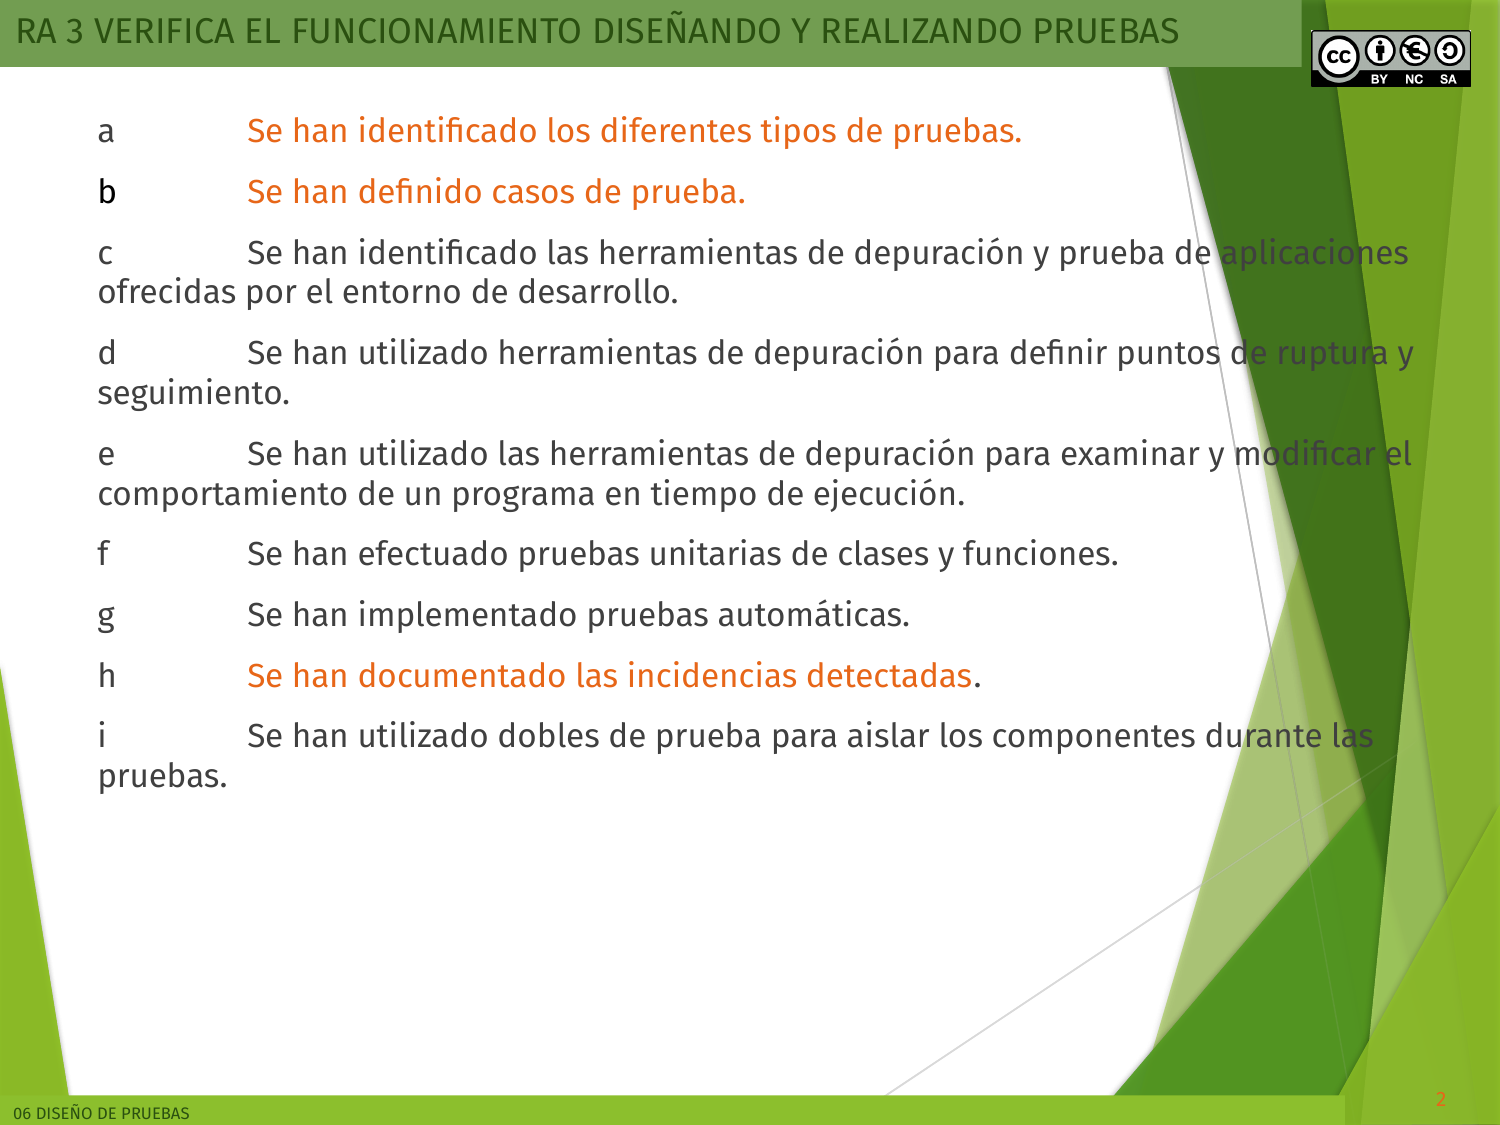

# RA 3 VERIFICA EL FUNCIONAMIENTO DISEÑANDO Y REALIZANDO PRUEBAS
a	Se han identificado los diferentes tipos de pruebas.
b	Se han definido casos de prueba.
c	Se han identificado las herramientas de depuración y prueba de aplicaciones ofrecidas por el entorno de desarrollo.
d	Se han utilizado herramientas de depuración para definir puntos de ruptura y seguimiento.
e	Se han utilizado las herramientas de depuración para examinar y modificar el comportamiento de un programa en tiempo de ejecución.
f	Se han efectuado pruebas unitarias de clases y funciones.
g	Se han implementado pruebas automáticas.
h	Se han documentado las incidencias detectadas.
i	Se han utilizado dobles de prueba para aislar los componentes durante las pruebas.